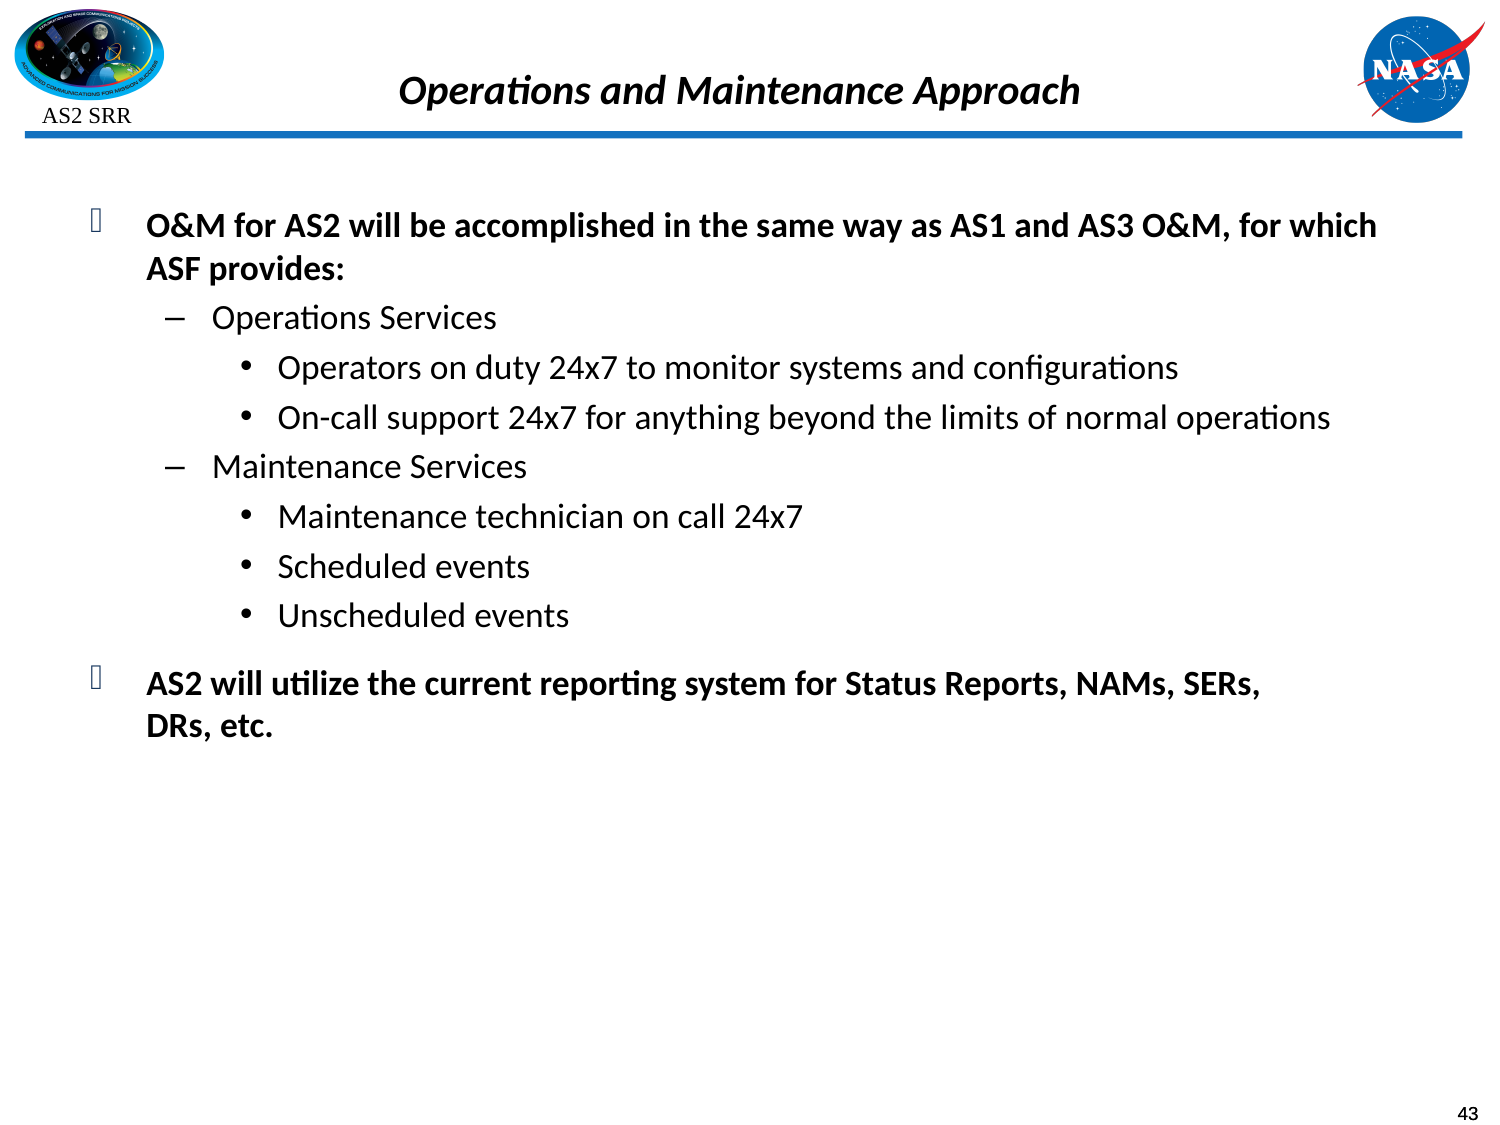

# Operations and Maintenance Approach
O&M for AS2 will be accomplished in the same way as AS1 and AS3 O&M, for which ASF provides:
Operations Services
Operators on duty 24x7 to monitor systems and configurations
On-call support 24x7 for anything beyond the limits of normal operations
Maintenance Services
Maintenance technician on call 24x7
Scheduled events
Unscheduled events
AS2 will utilize the current reporting system for Status Reports, NAMs, SERs,
DRs, etc.